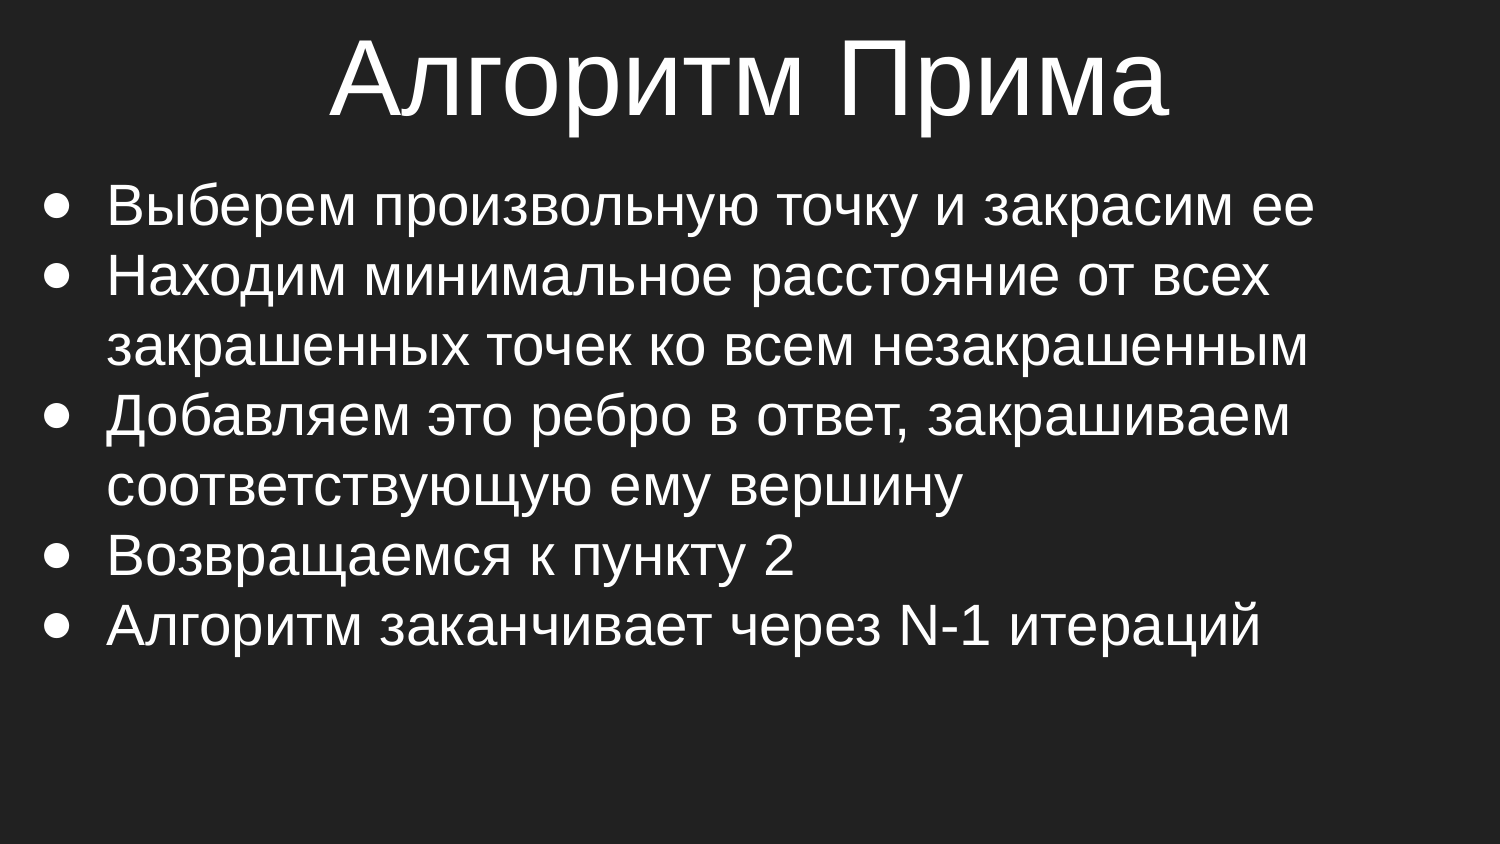

# Алгоритм Прима
Выберем произвольную точку и закрасим ее
Находим минимальное расстояние от всех закрашенных точек ко всем незакрашенным
Добавляем это ребро в ответ, закрашиваем соответствующую ему вершину
Возвращаемся к пункту 2
Алгоритм заканчивает через N-1 итераций